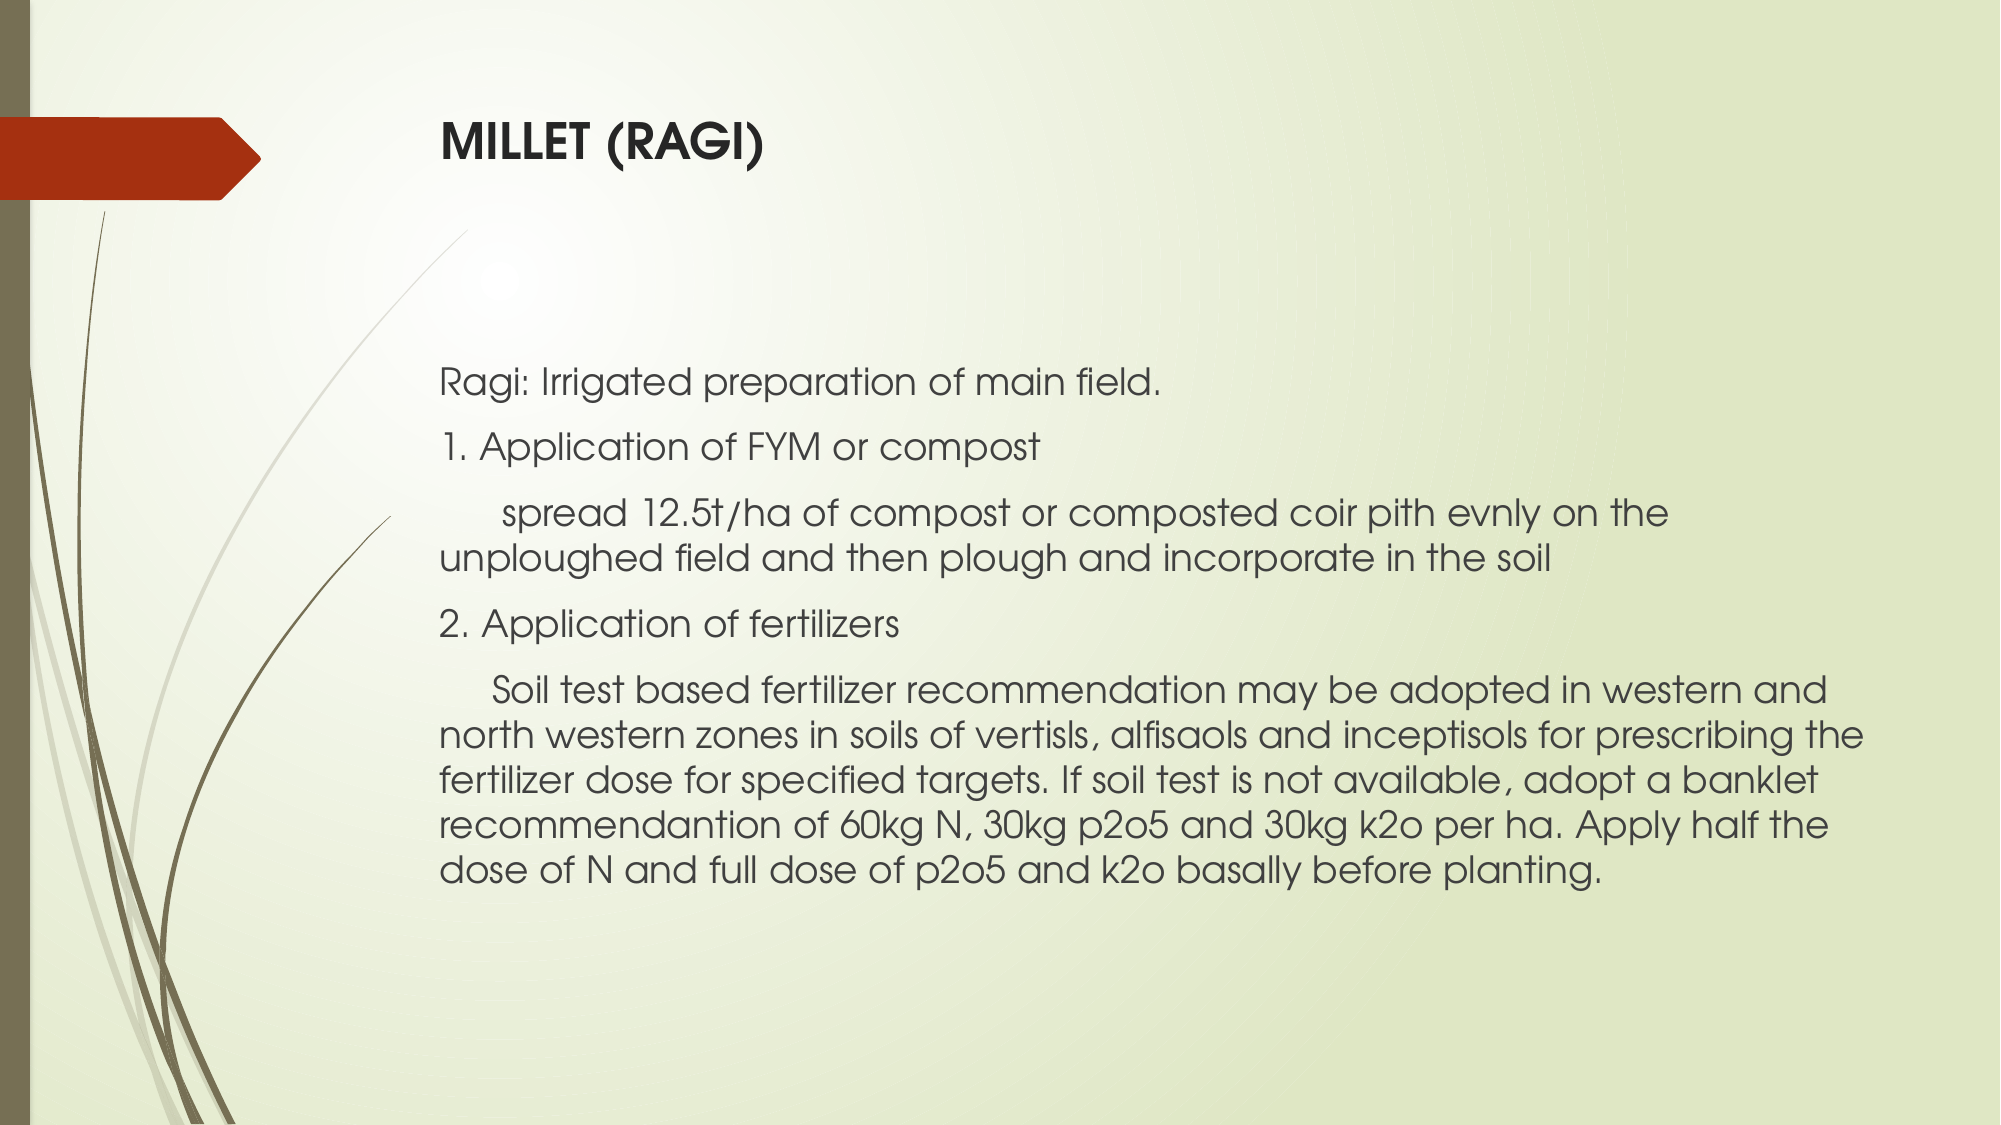

# MILLET (RAGI)
Ragi: Irrigated preparation of main field.
1. Application of FYM or compost
      spread 12.5t/ha of compost or composted coir pith evnly on the unploughed field and then plough and incorporate in the soil
2. Application of fertilizers
     Soil test based fertilizer recommendation may be adopted in western and north western zones in soils of vertisls, alfisaols and inceptisols for prescribing the fertilizer dose for specified targets. If soil test is not available, adopt a banklet recommendantion of 60kg N, 30kg p2o5 and 30kg k2o per ha. Apply half the dose of N and full dose of p2o5 and k2o basally before planting.